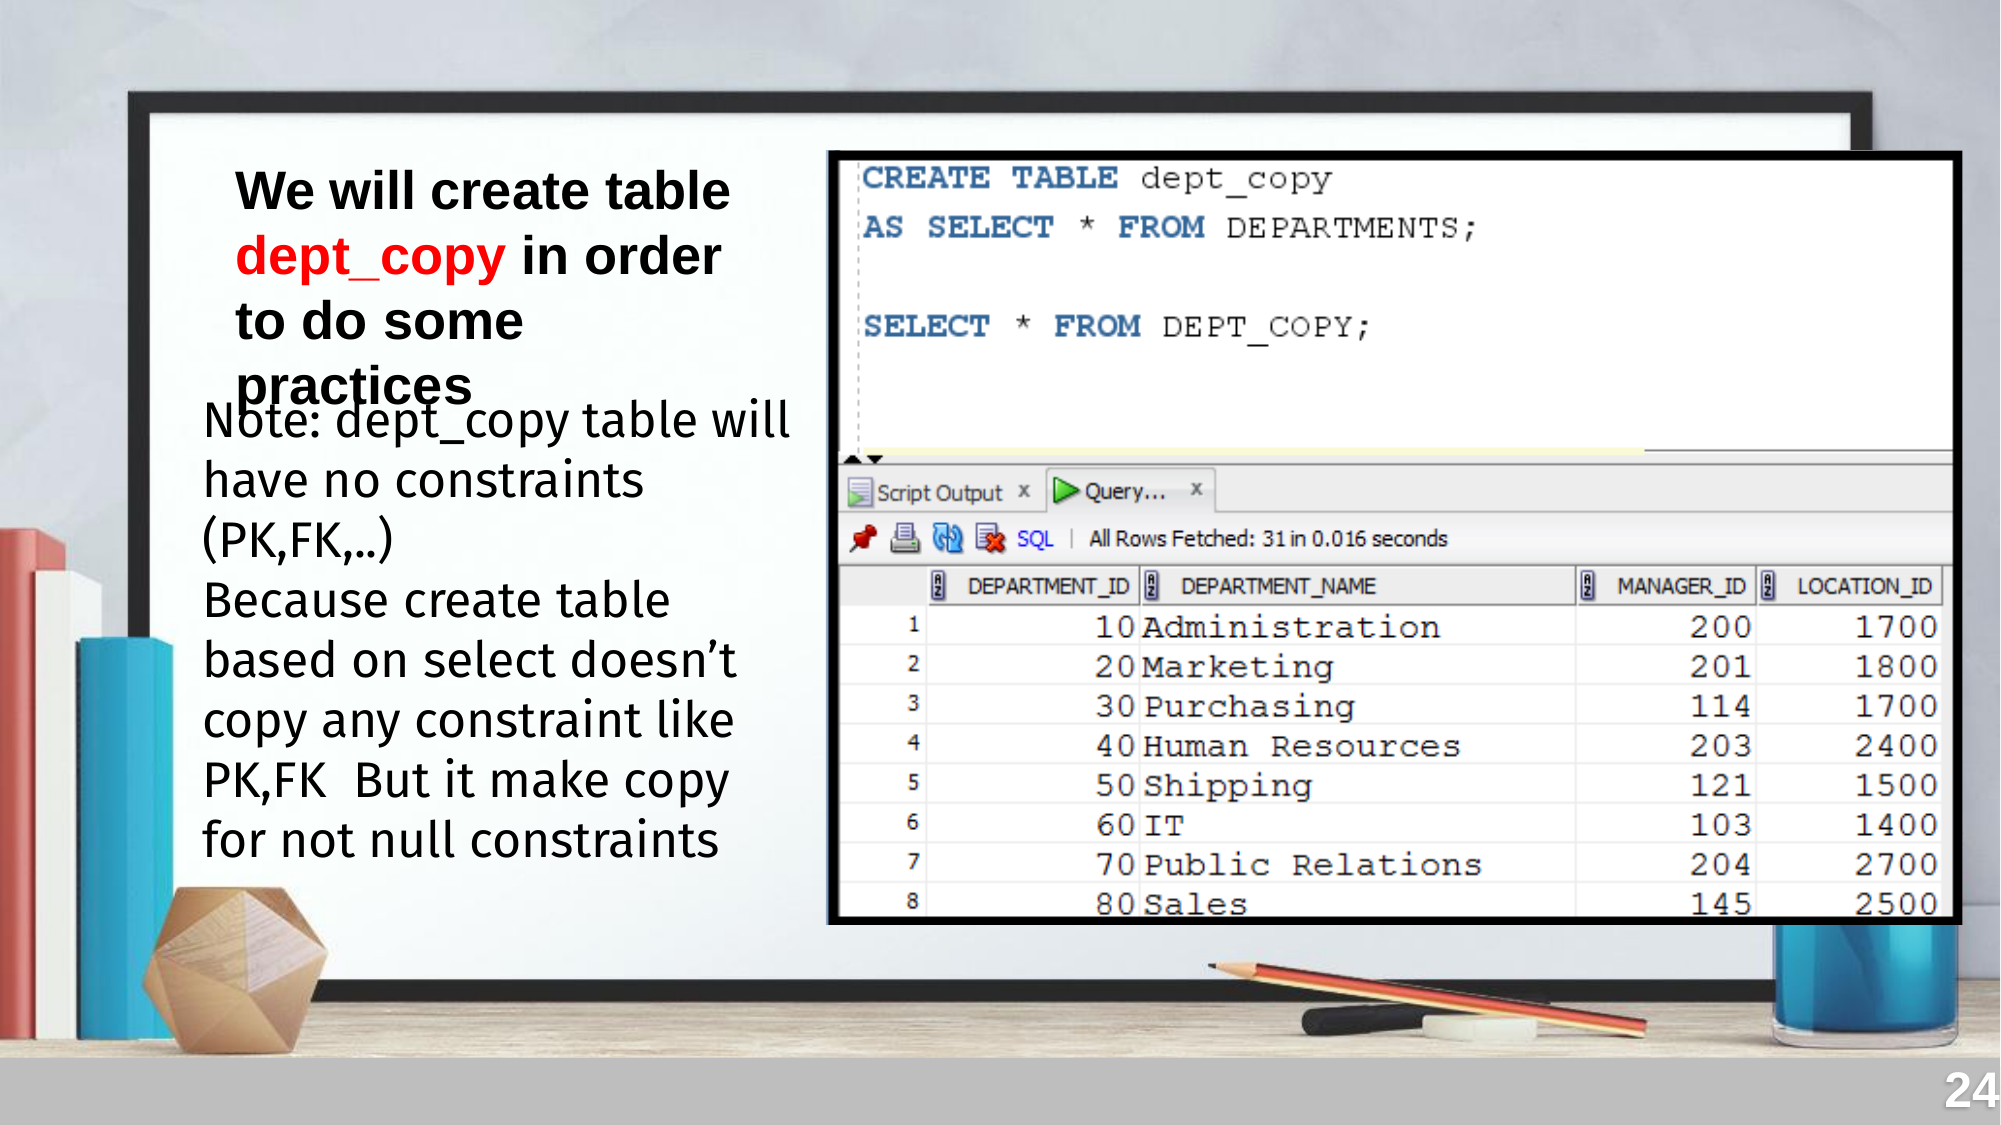

We will create table dept_copy in order to do some practices
Note: dept_copy table will have no constraints (PK,FK,..)
Because create table based on select doesn’t copy any constraint like PK,FK  But it make copy for not null constraints

24